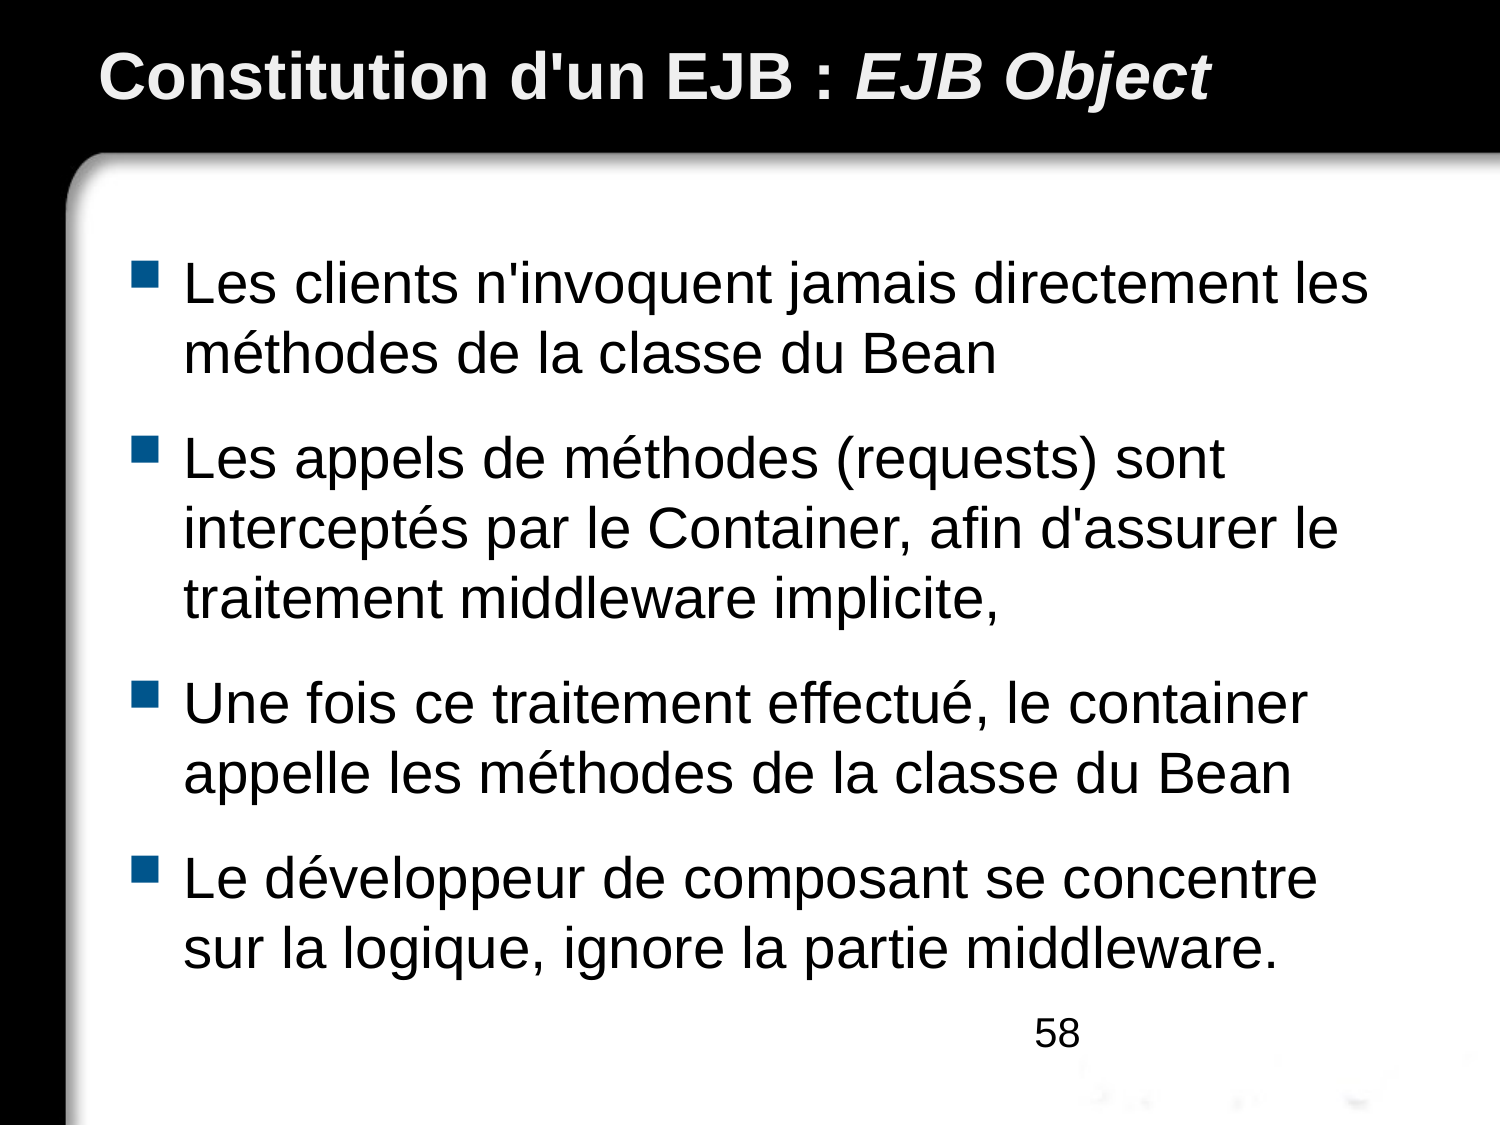

# Constitution d'un EJB : EJB Object
Les clients n'invoquent jamais directement les méthodes de la classe du Bean
Les appels de méthodes (requests) sont interceptés par le Container, afin d'assurer le traitement middleware implicite,
Une fois ce traitement effectué, le container appelle les méthodes de la classe du Bean
Le développeur de composant se concentre sur la logique, ignore la partie middleware.